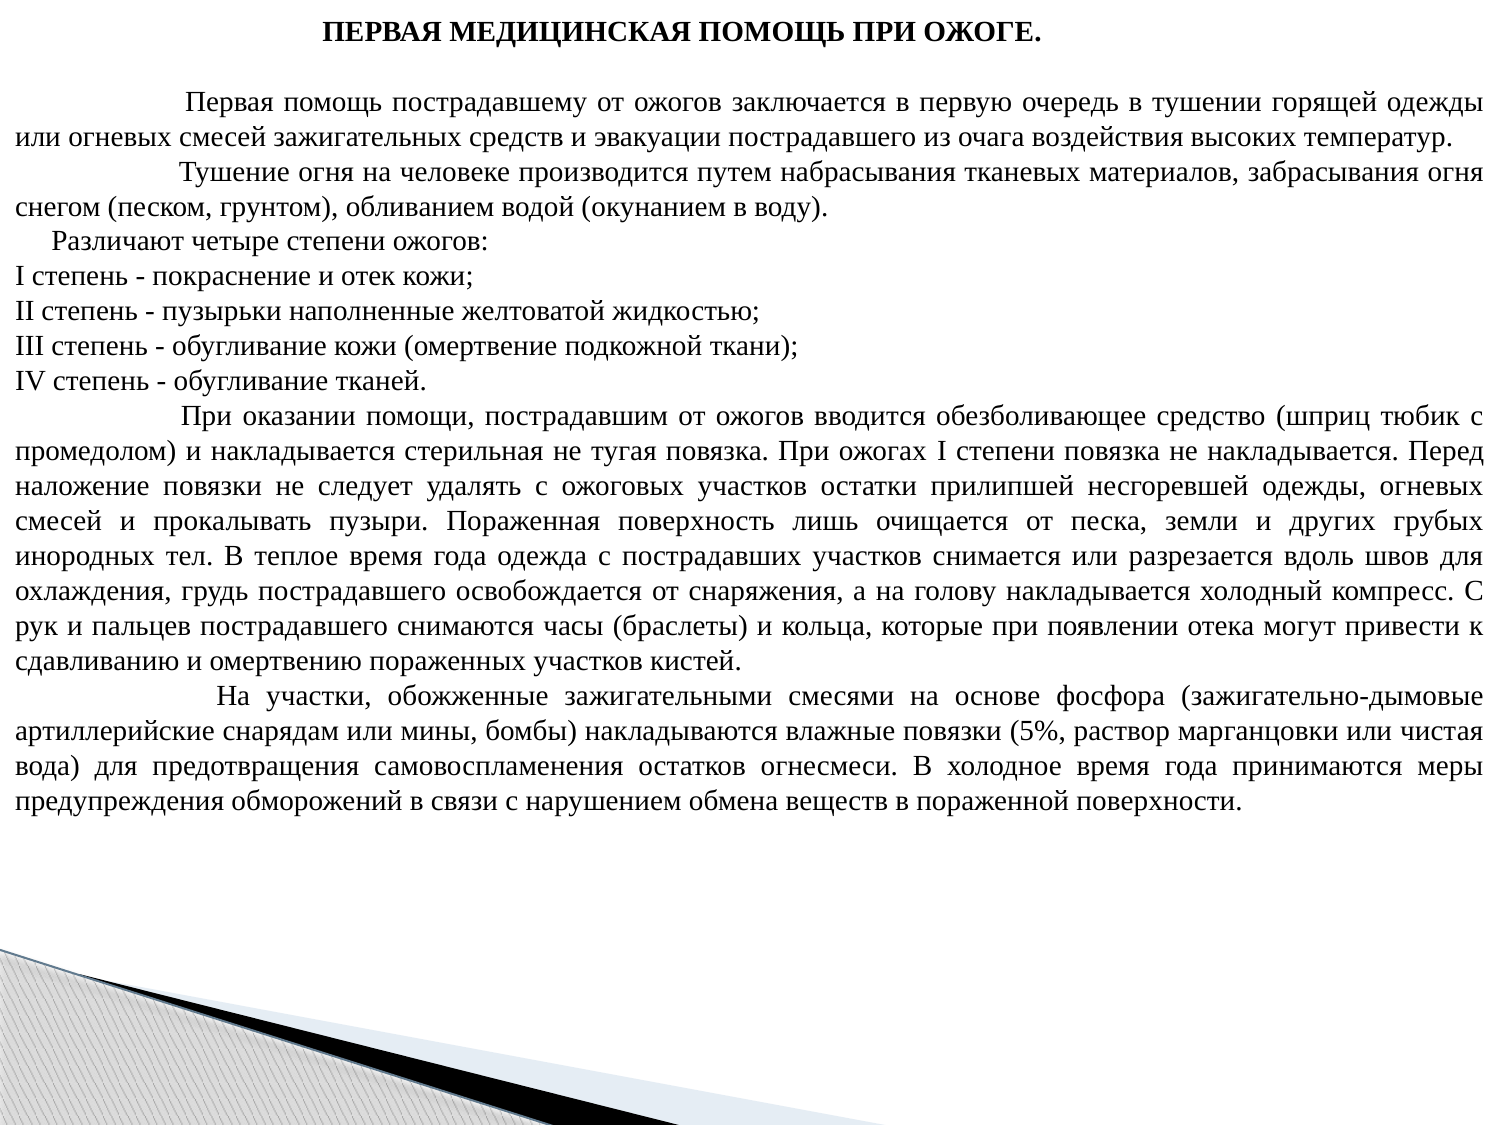

ПЕРВАЯ МЕДИЦИНСКАЯ ПОМОЩЬ ПРИ ОЖОГЕ.

    	 Первая помощь пострадавшему от ожогов заключается в первую очередь в тушении горящей одежды или огневых смесей зажигательных средств и эвакуации пострадавшего из очага воздействия высоких температур.
    	 Тушение огня на человеке производится путем набрасывания тканевых материалов, забрасывания огня снегом (песком, грунтом), обливанием водой (окунанием в воду).
     Различают четыре степени ожогов:
I степень - покраснение и отек кожи;
II степень - пузырьки наполненные желтоватой жидкостью;
III степень - обугливание кожи (омертвение подкожной ткани);
IV степень - обугливание тканей.
     	При оказании помощи, пострадавшим от ожогов вводится обезболивающее средство (шприц тюбик с промедолом) и накладывается стерильная не тугая повязка. При ожогах I степени повязка не накладывается. Перед наложение повязки не следует удалять с ожоговых участков остатки прилипшей несгоревшей одежды, огневых смесей и прокалывать пузыри. Пораженная поверхность лишь очищается от песка, земли и других грубых инородных тел. В теплое время года одежда с пострадавших участков снимается или разрезается вдоль швов для охлаждения, грудь пострадавшего освобождается от снаряжения, а на голову накладывается холодный компресс. С рук и пальцев пострадавшего снимаются часы (браслеты) и кольца, которые при появлении отека могут привести к сдавливанию и омертвению пораженных участков кистей.
    	 На участки, обожженные зажигательными смесями на основе фосфора (зажигательно-дымовые артиллерийские снарядам или мины, бомбы) накладываются влажные повязки (5%, раствор марганцовки или чистая вода) для предотвращения самовоспламенения остатков огнесмеси. В холодное время года принимаются меры предупреждения обморожений в связи с нарушением обмена веществ в пораженной поверхности.